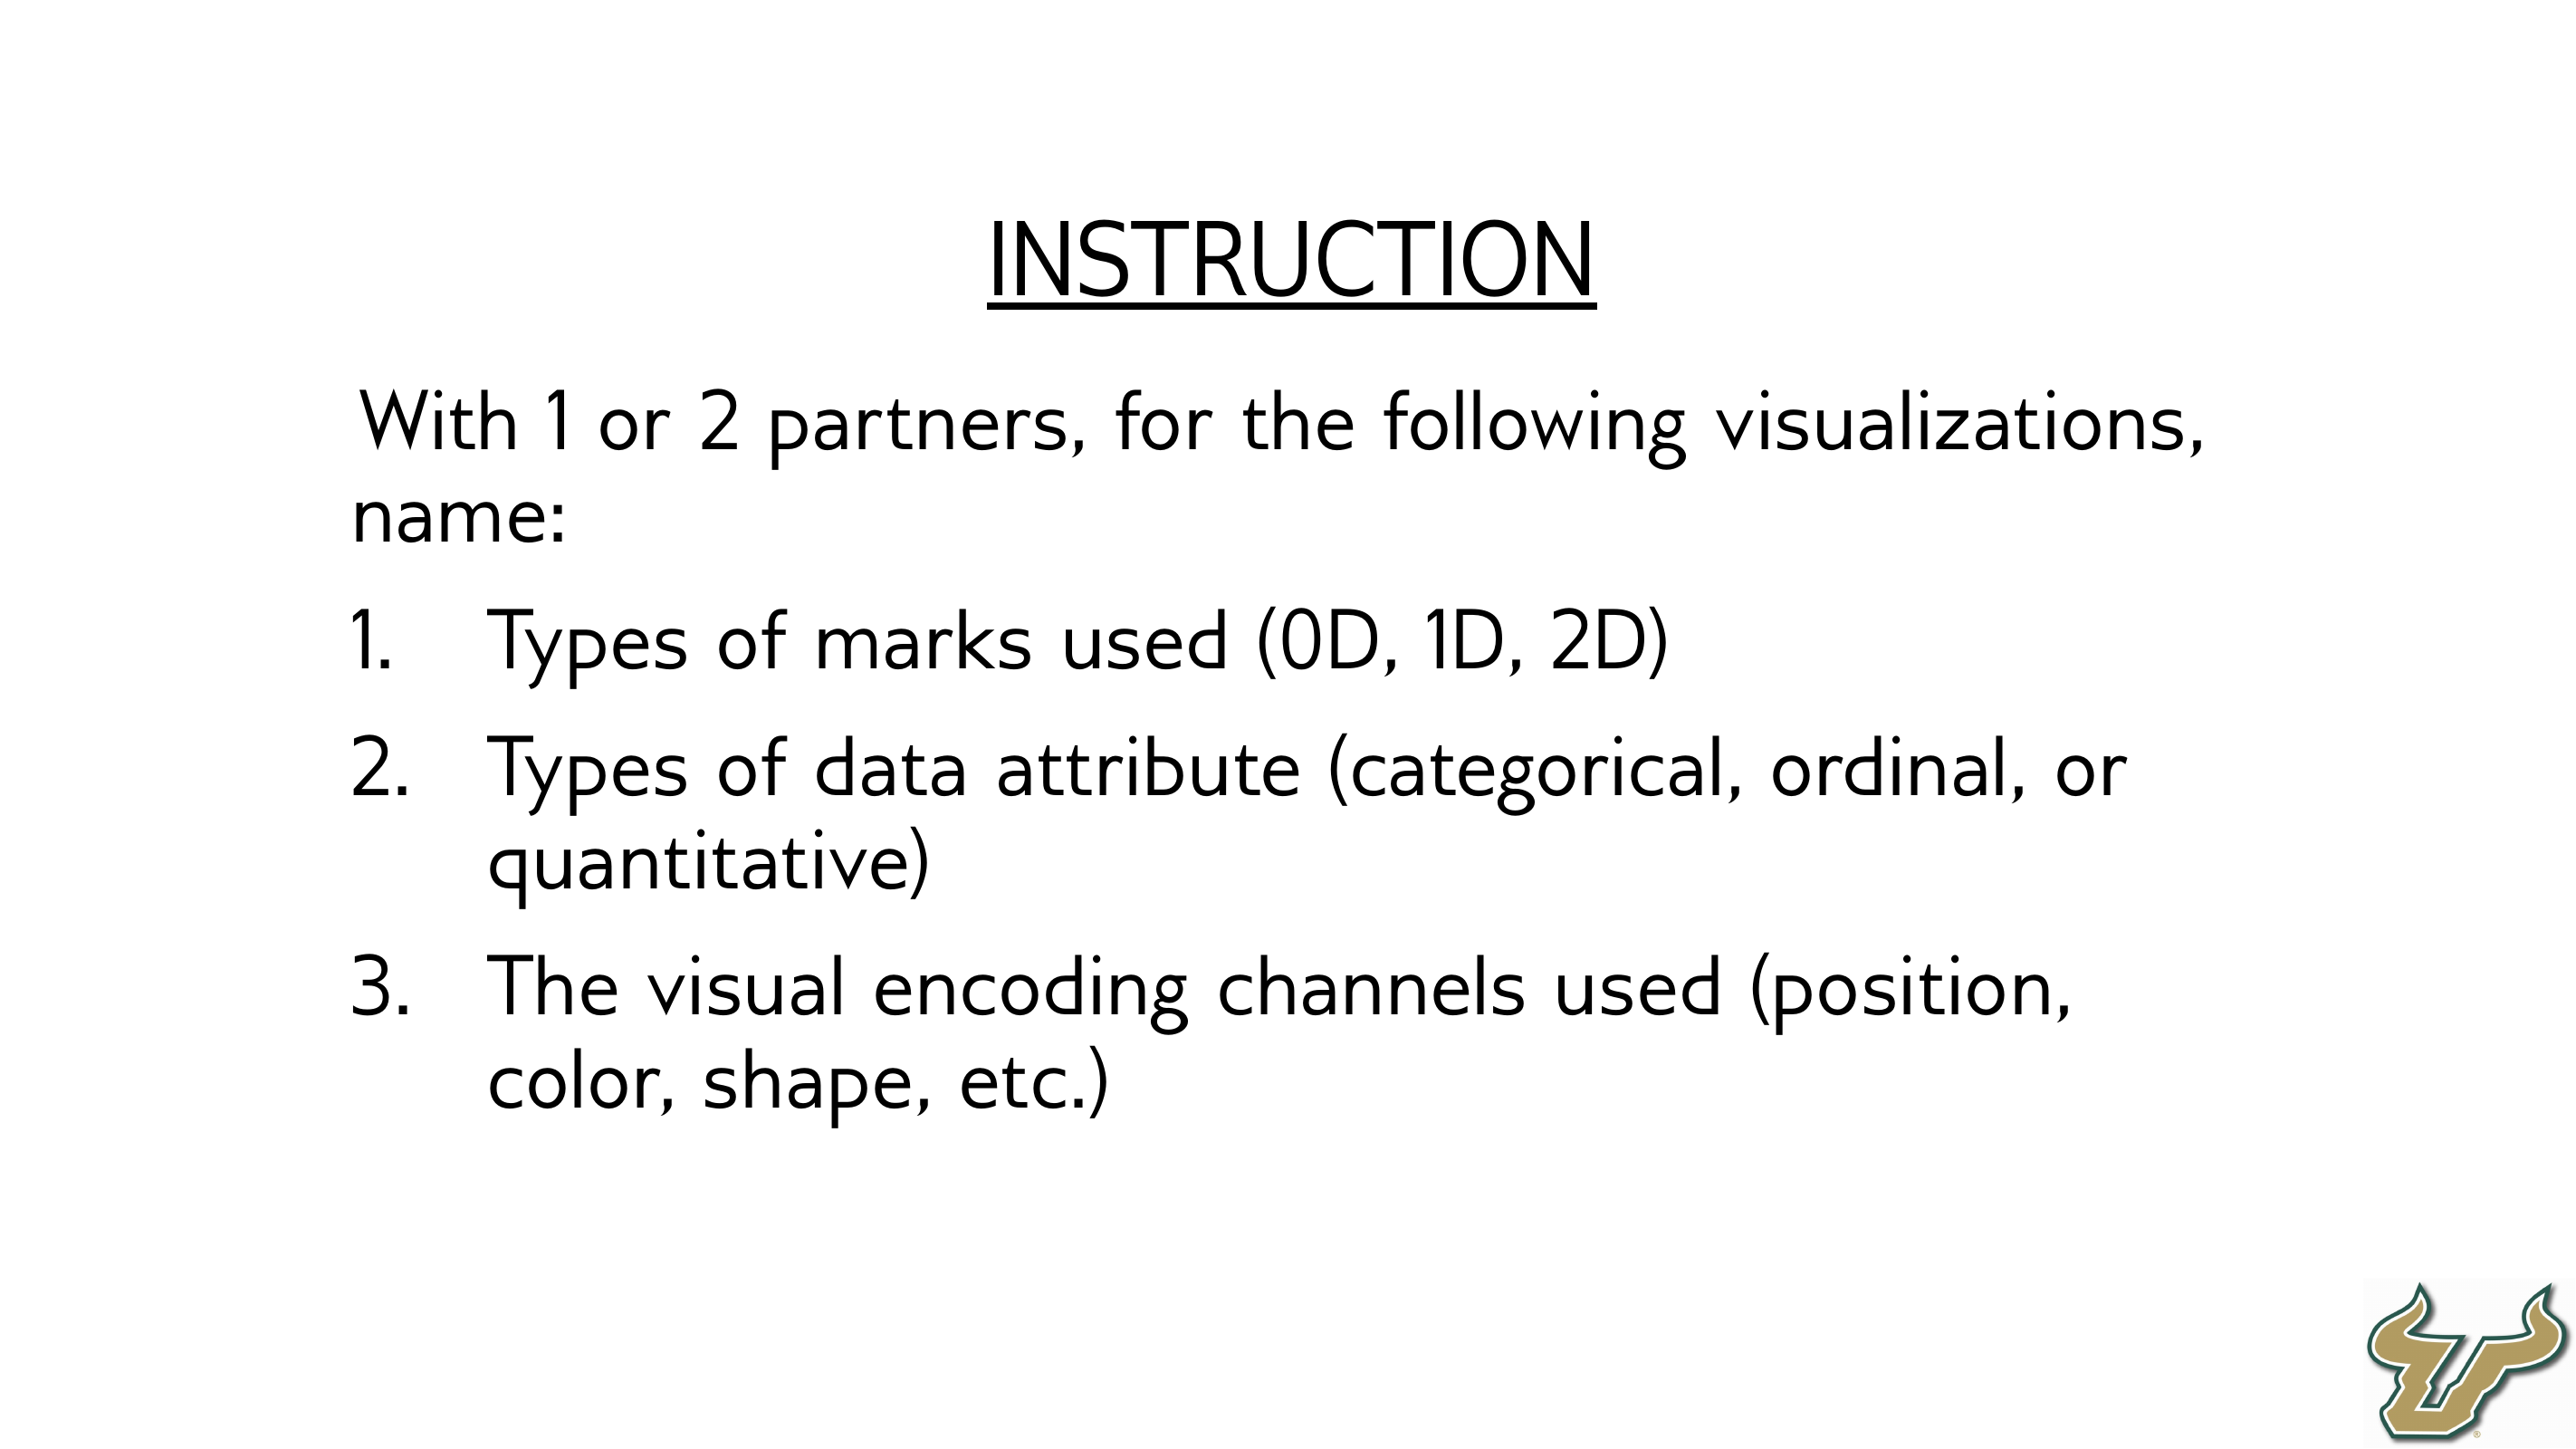

Instruction
With 1 or 2 partners, for the following visualizations, name:
Types of marks used (0D, 1D, 2D)
Types of data attribute (categorical, ordinal, or quantitative)
The visual encoding channels used (position, color, shape, etc.)